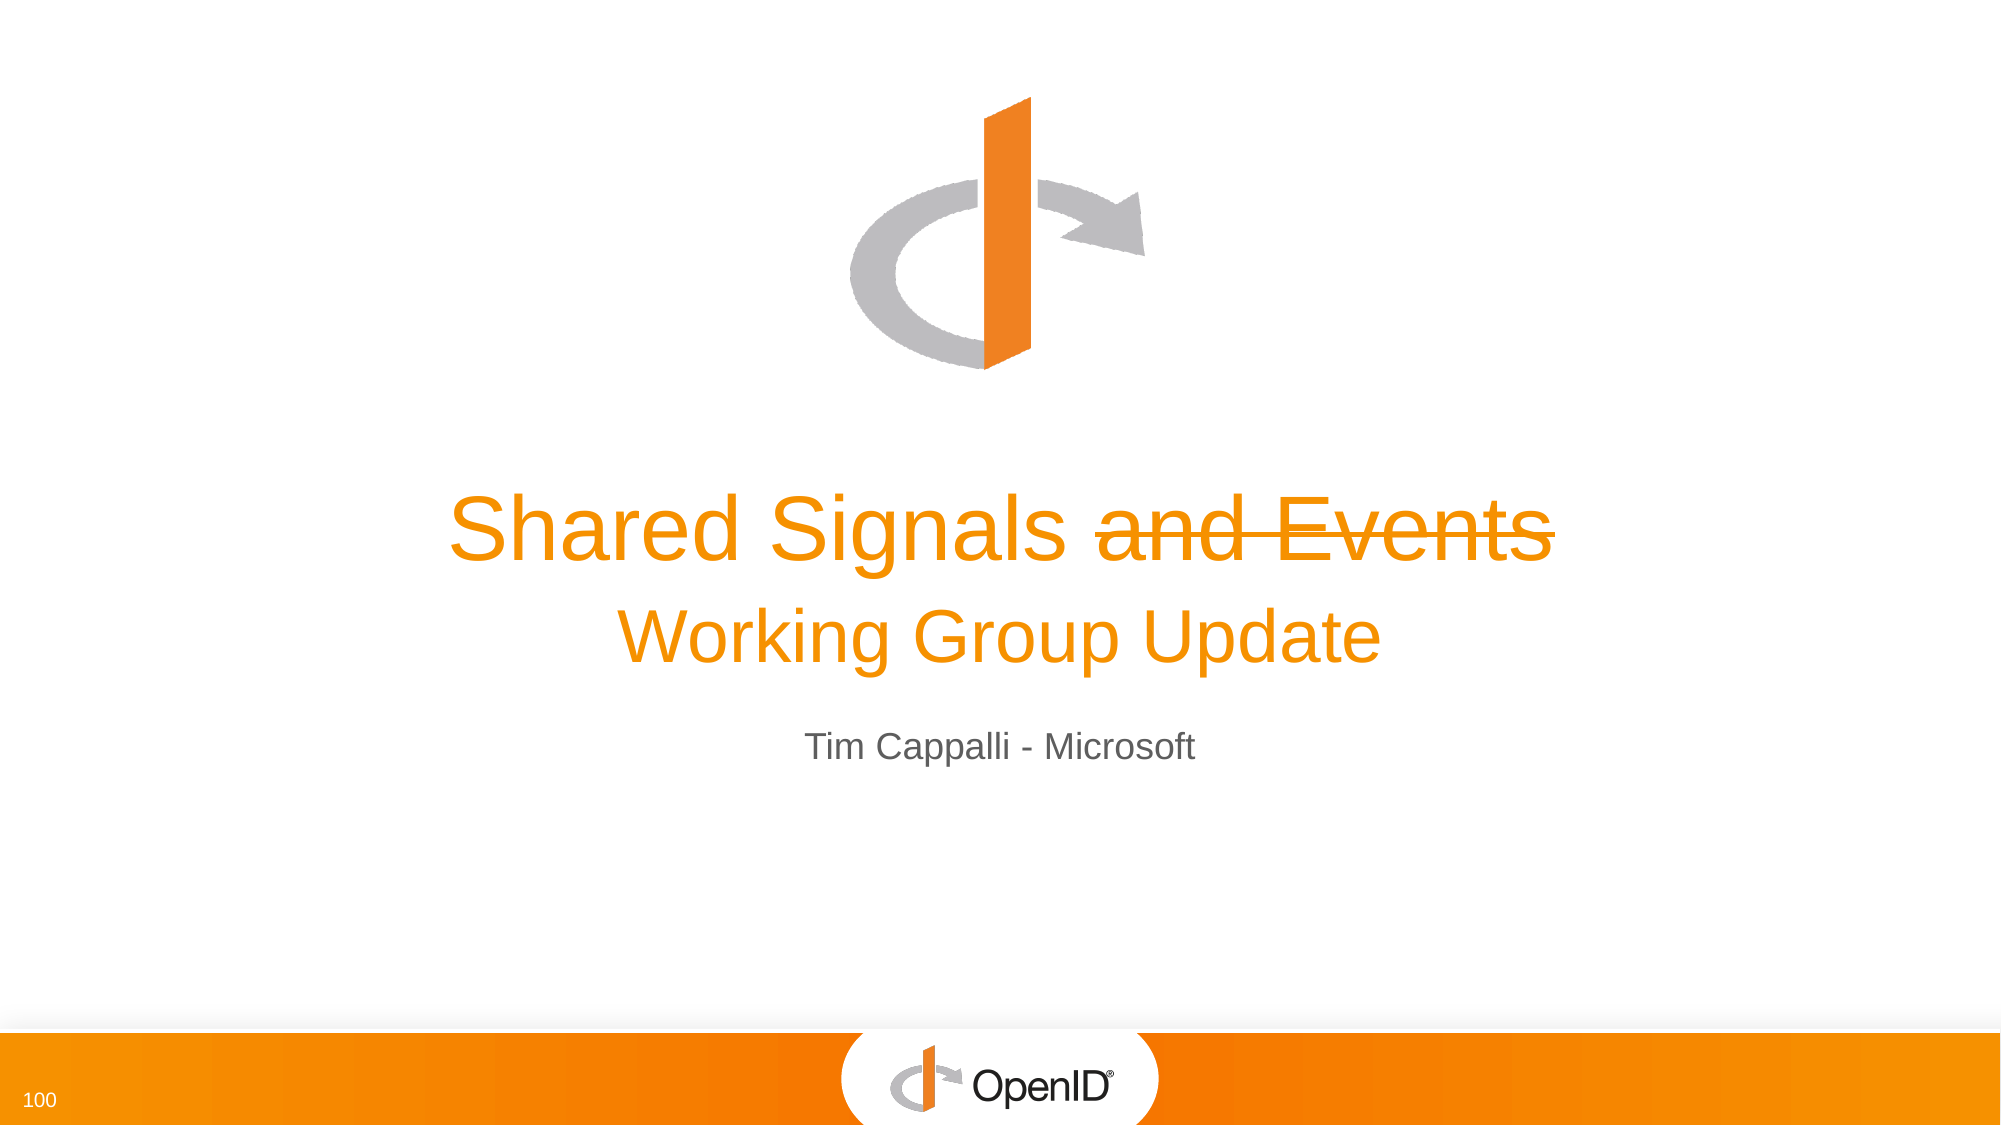

Shared Signals and Events
Working Group Update
Tim Cappalli - Microsoft